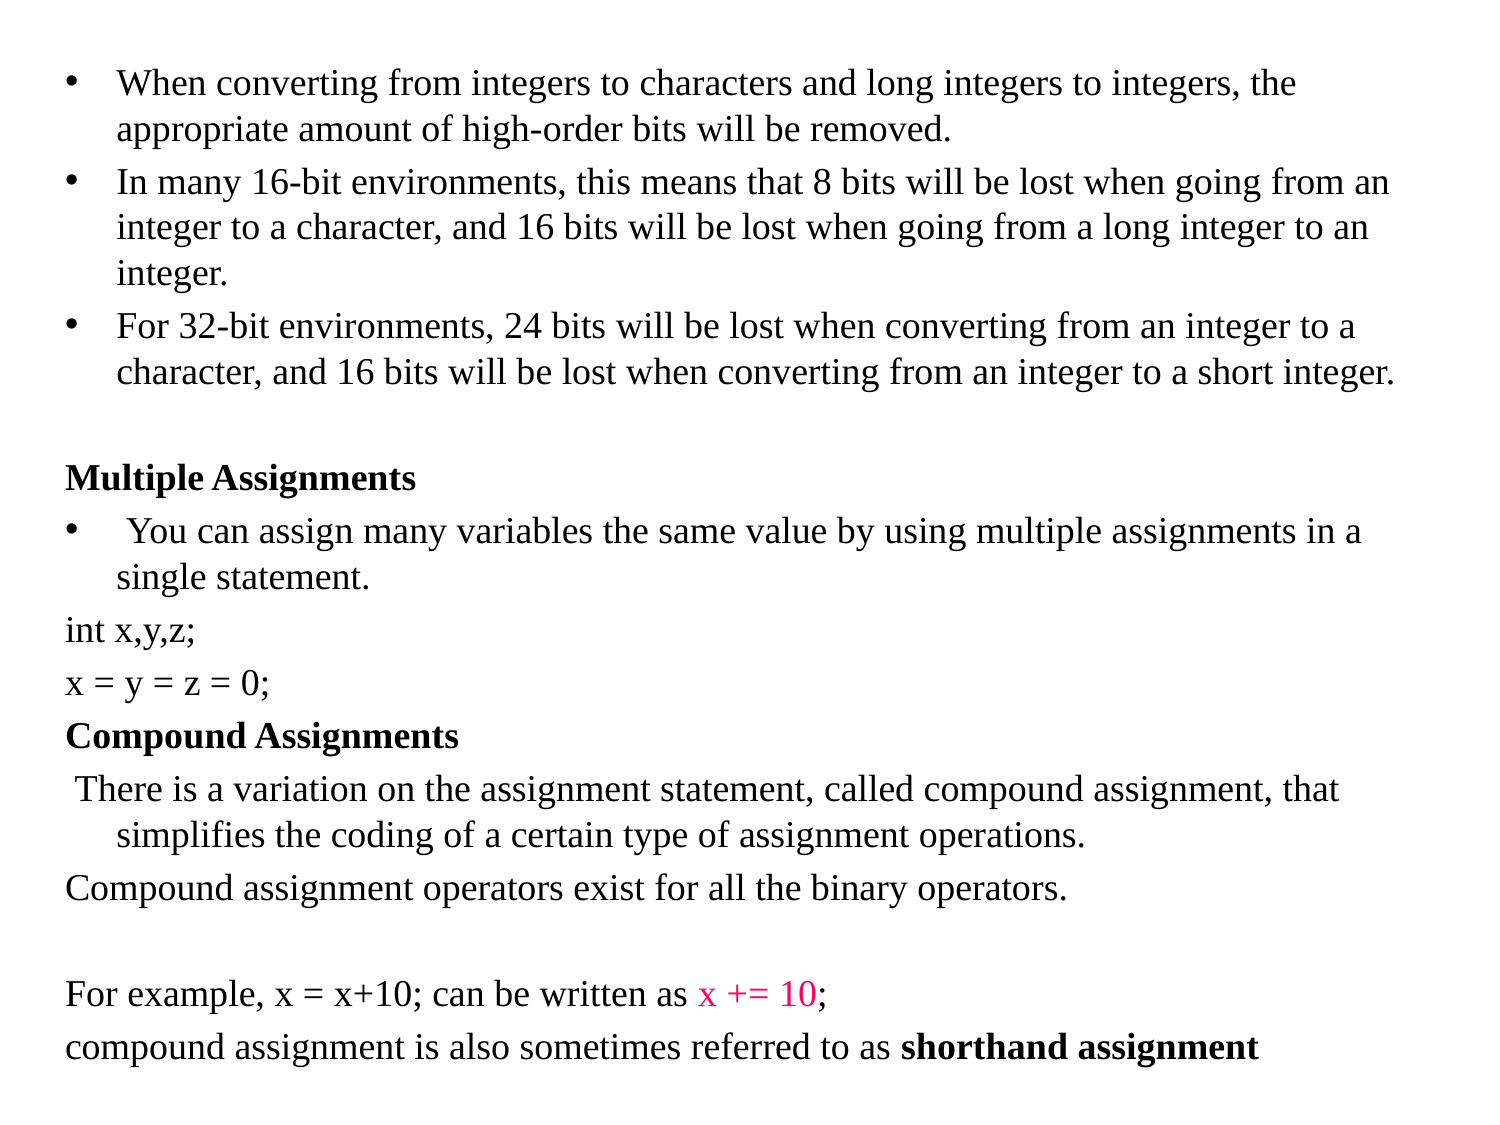

When converting from integers to characters and long integers to integers, the appropriate amount of high-order bits will be removed.
In many 16-bit environments, this means that 8 bits will be lost when going from an integer to a character, and 16 bits will be lost when going from a long integer to an integer.
For 32-bit environments, 24 bits will be lost when converting from an integer to a character, and 16 bits will be lost when converting from an integer to a short integer.

Multiple Assignments
 You can assign many variables the same value by using multiple assignments in a single statement.
int x,y,z;
x = y = z = 0;
Compound Assignments
 There is a variation on the assignment statement, called compound assignment, that simplifies the coding of a certain type of assignment operations.
Compound assignment operators exist for all the binary operators.

For example, x = x+10; can be written as x += 10;
compound assignment is also sometimes referred to as shorthand assignment